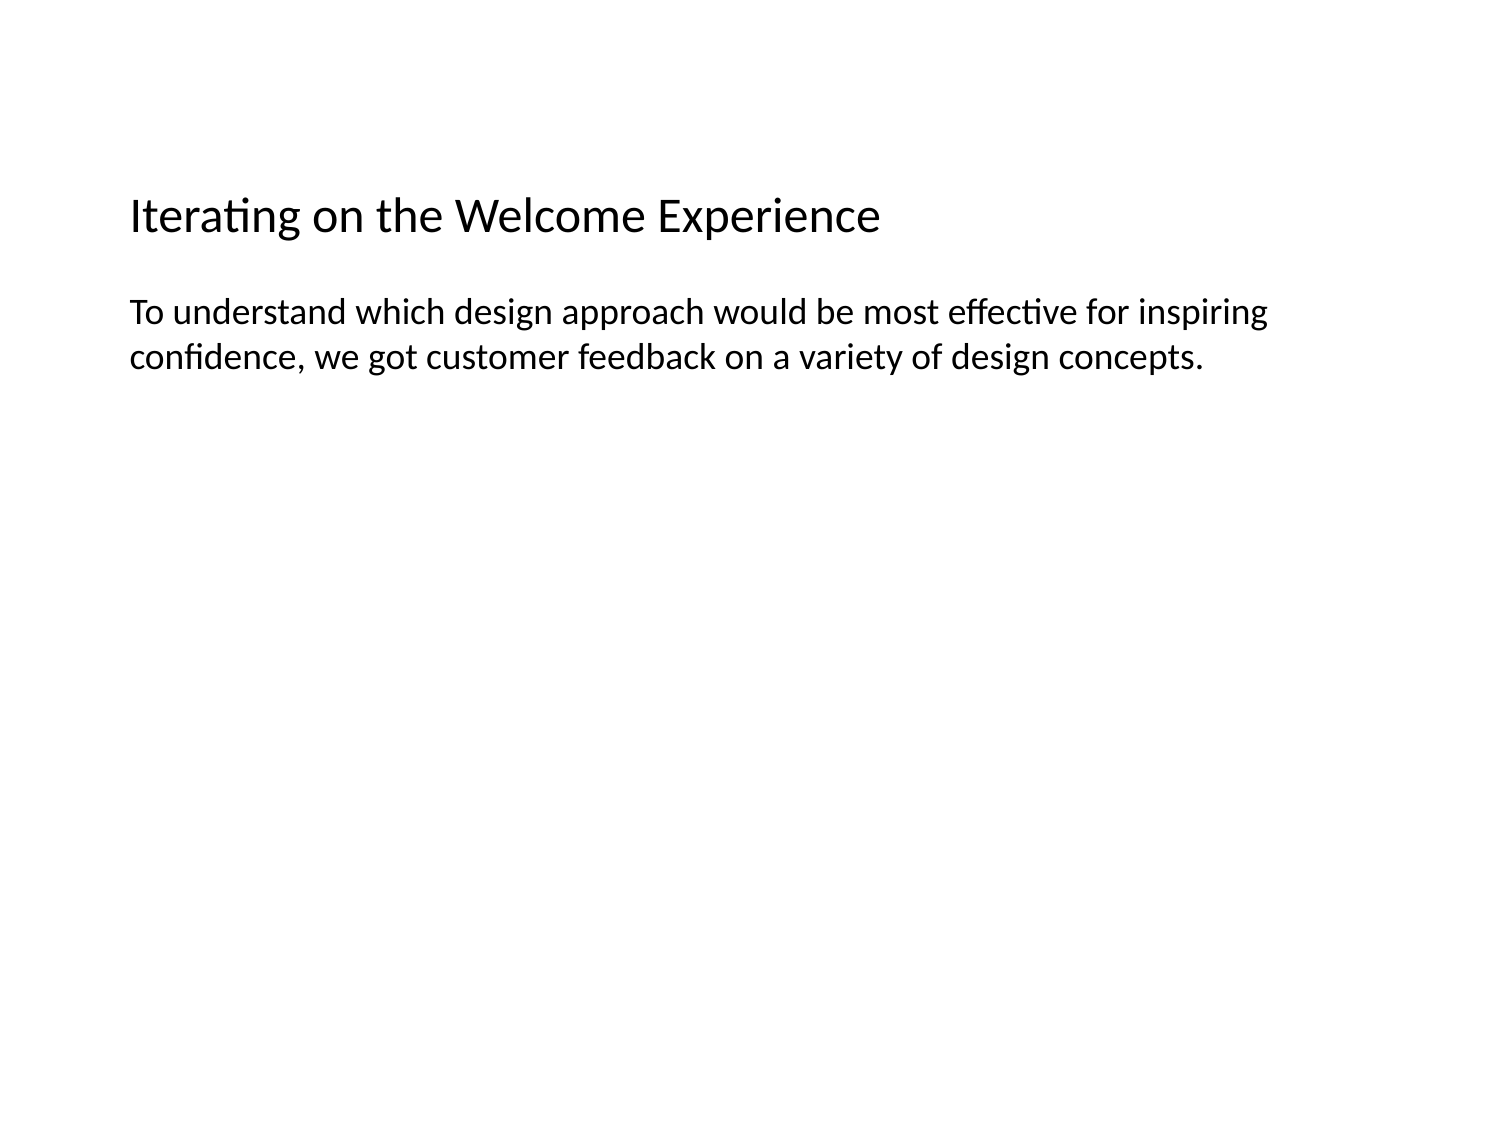

Iterating on the Welcome Experience

To understand which design approach would be most effective for inspiring confidence, we got customer feedback on a variety of design concepts.